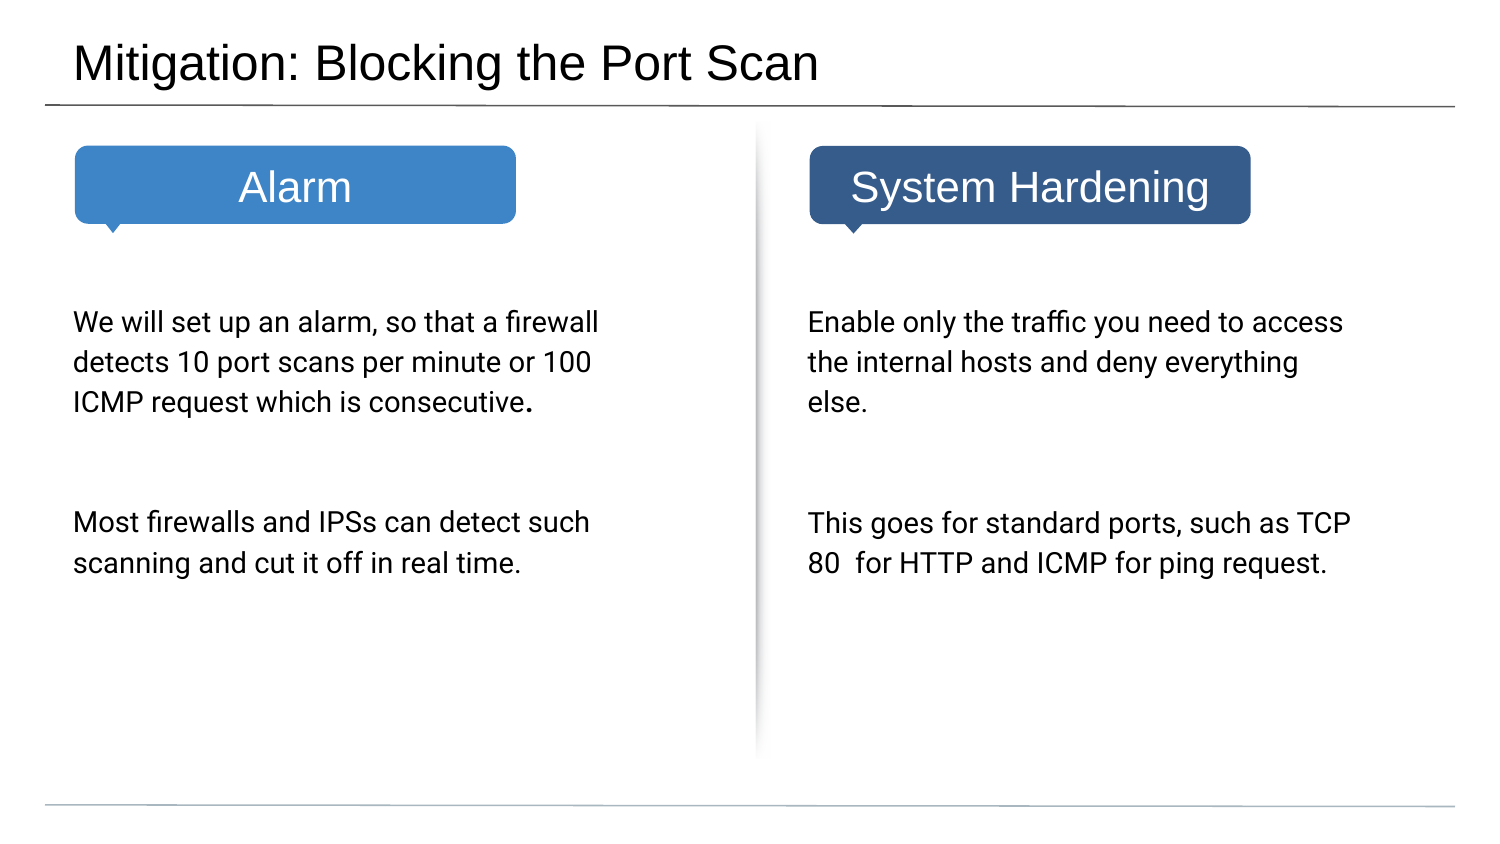

# Mitigation: Blocking the Port Scan

We will set up an alarm, so that a firewall detects 10 port scans per minute or 100 ICMP request which is consecutive.

Most firewalls and IPSs can detect such scanning and cut it off in real time.

Enable only the traffic you need to access the internal hosts and deny everything else.

This goes for standard ports, such as TCP 80  for HTTP and ICMP for ping request.